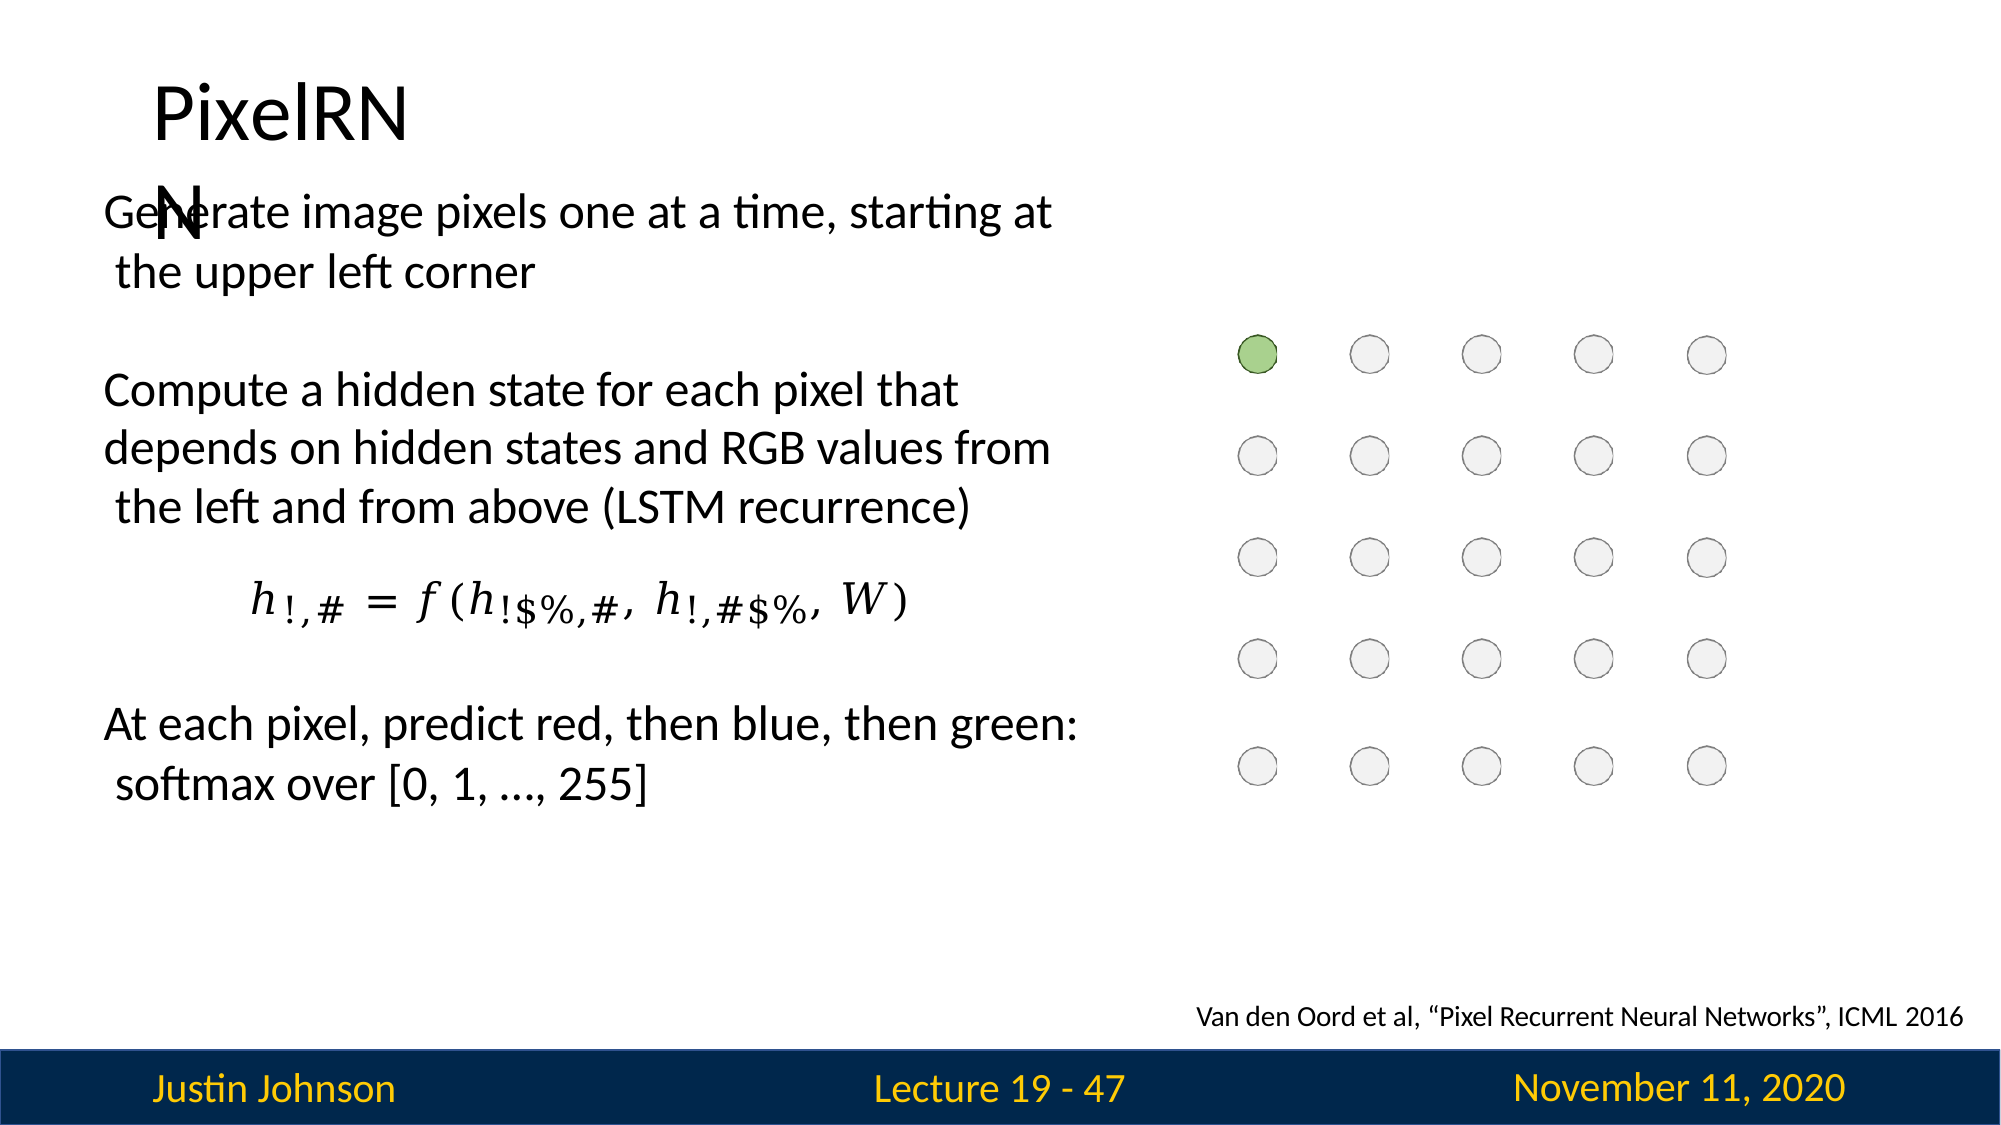

# PixelRNN
Generate image pixels one at a time, starting at  the upper left corner

Compute a hidden state for each pixel that  depends on hidden states and RGB values from  the left and from above (LSTM recurrence)
ℎ!,# = 𝑓(ℎ!$%,#, ℎ!,#$%, 𝑊)
At each pixel, predict red, then blue, then green:  softmax over [0, 1, …, 255]

Van den Oord et al, “Pixel Recurrent Neural Networks”, ICML 2016
November 11, 2020
Justin Johnson
Lecture 19 - 47